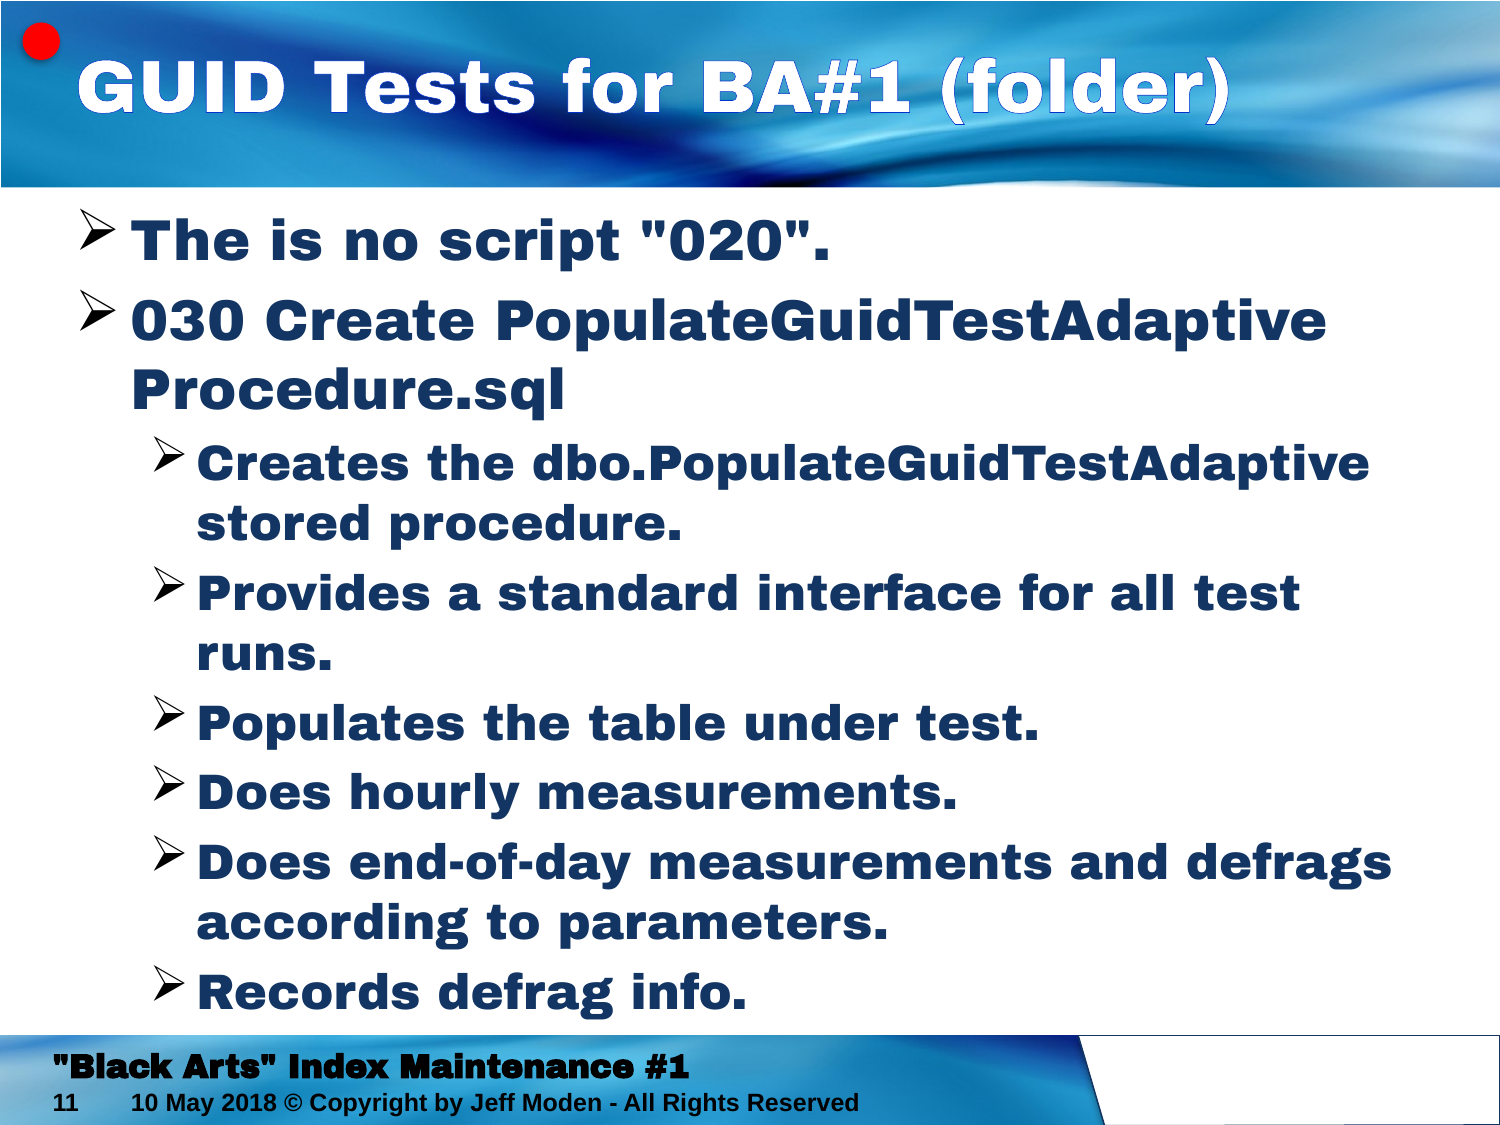

# GUID Tests for BA#1 (folder)

The is no script "020".
030 Create PopulateGuidTestAdaptive Procedure.sql
Creates the dbo.PopulateGuidTestAdaptive stored procedure.
Provides a standard interface for all test runs.
Populates the table under test.
Does hourly measurements.
Does end-of-day measurements and defrags according to parameters.
Records defrag info.
"Black Arts" Index Maintenance #1
11
10 May 2018 © Copyright by Jeff Moden - All Rights Reserved